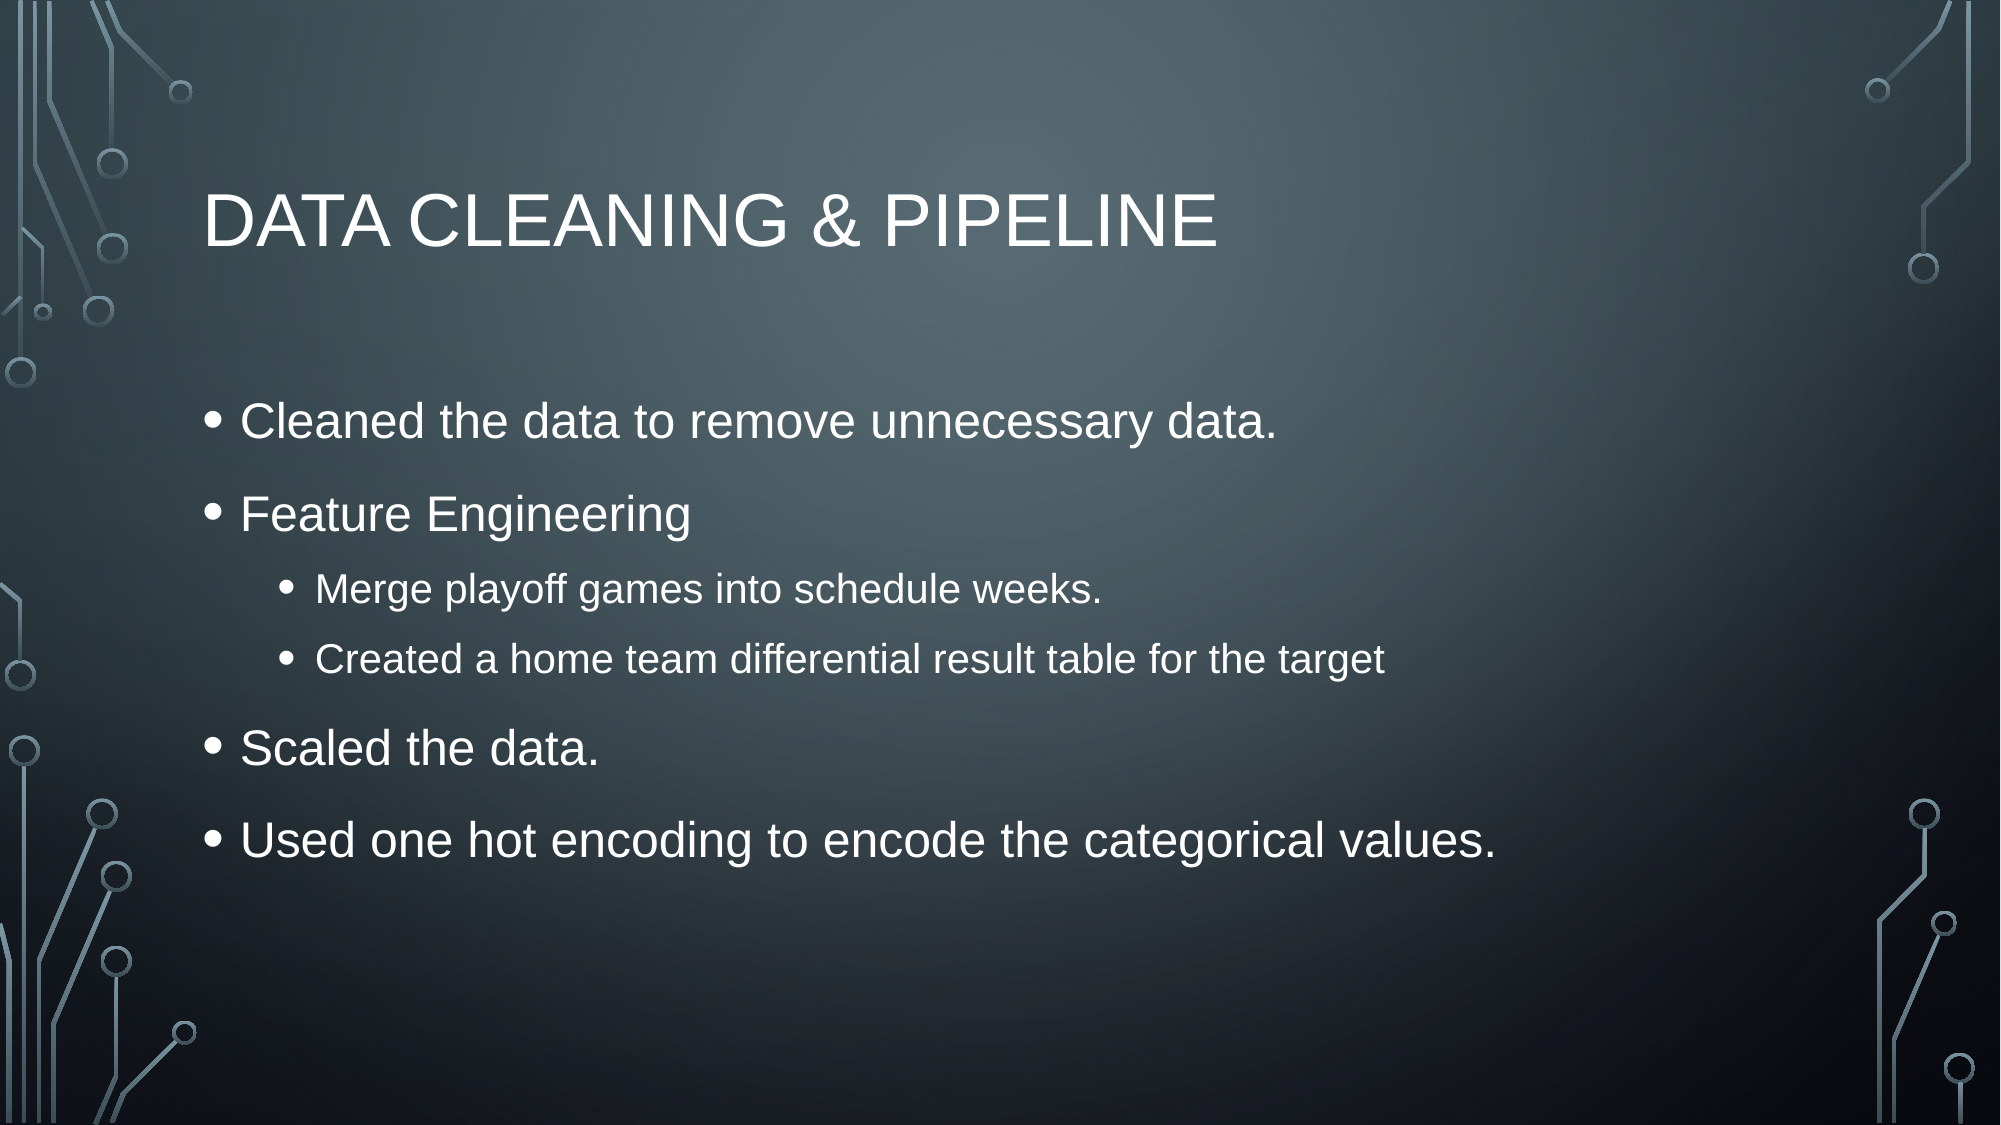

# Data cleaning & Pipeline
Cleaned the data to remove unnecessary data.
Feature Engineering
Merge playoff games into schedule weeks.
Created a home team differential result table for the target
Scaled the data.
Used one hot encoding to encode the categorical values.